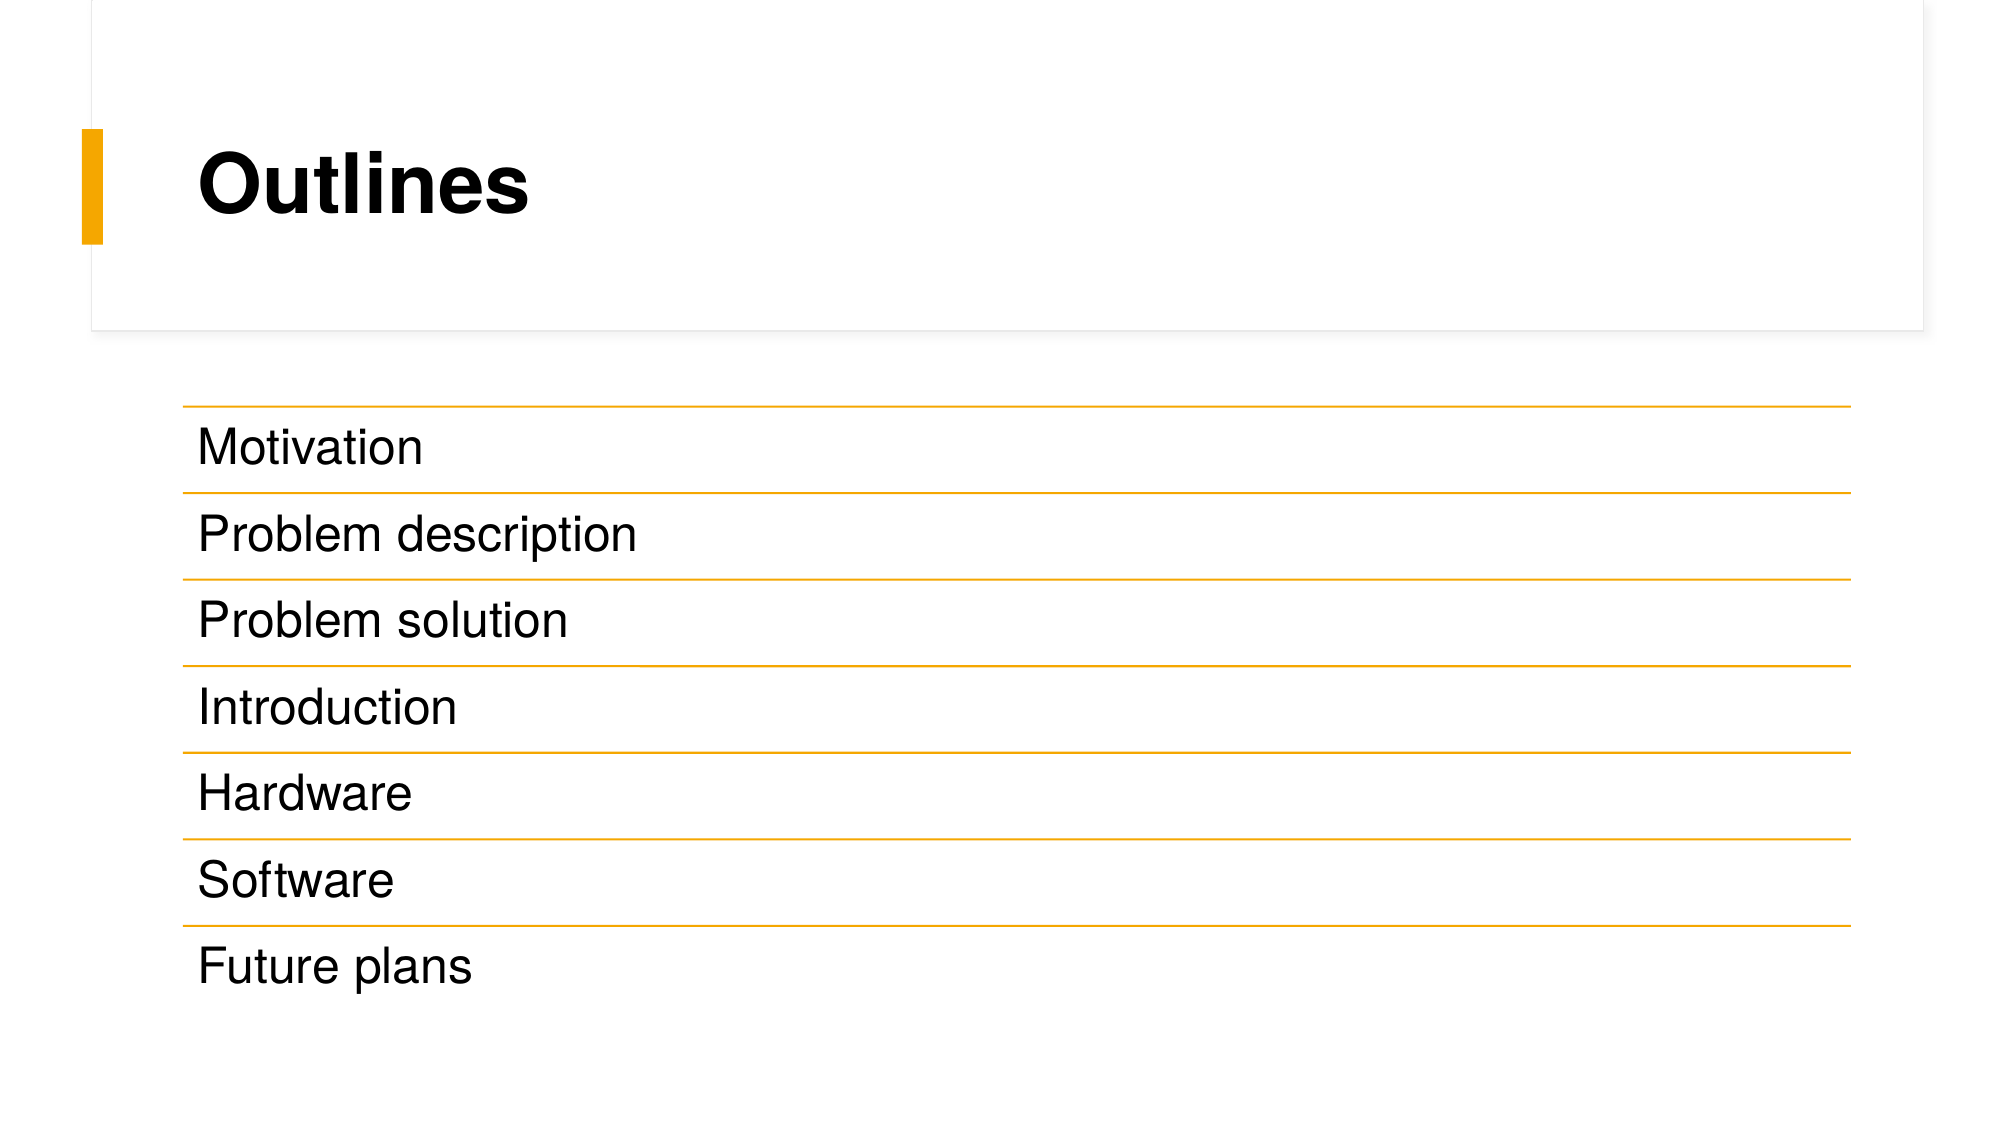

# Outlines
Motivation
Problem description
Problem solution
Introduction
Hardware
Software
Future plans